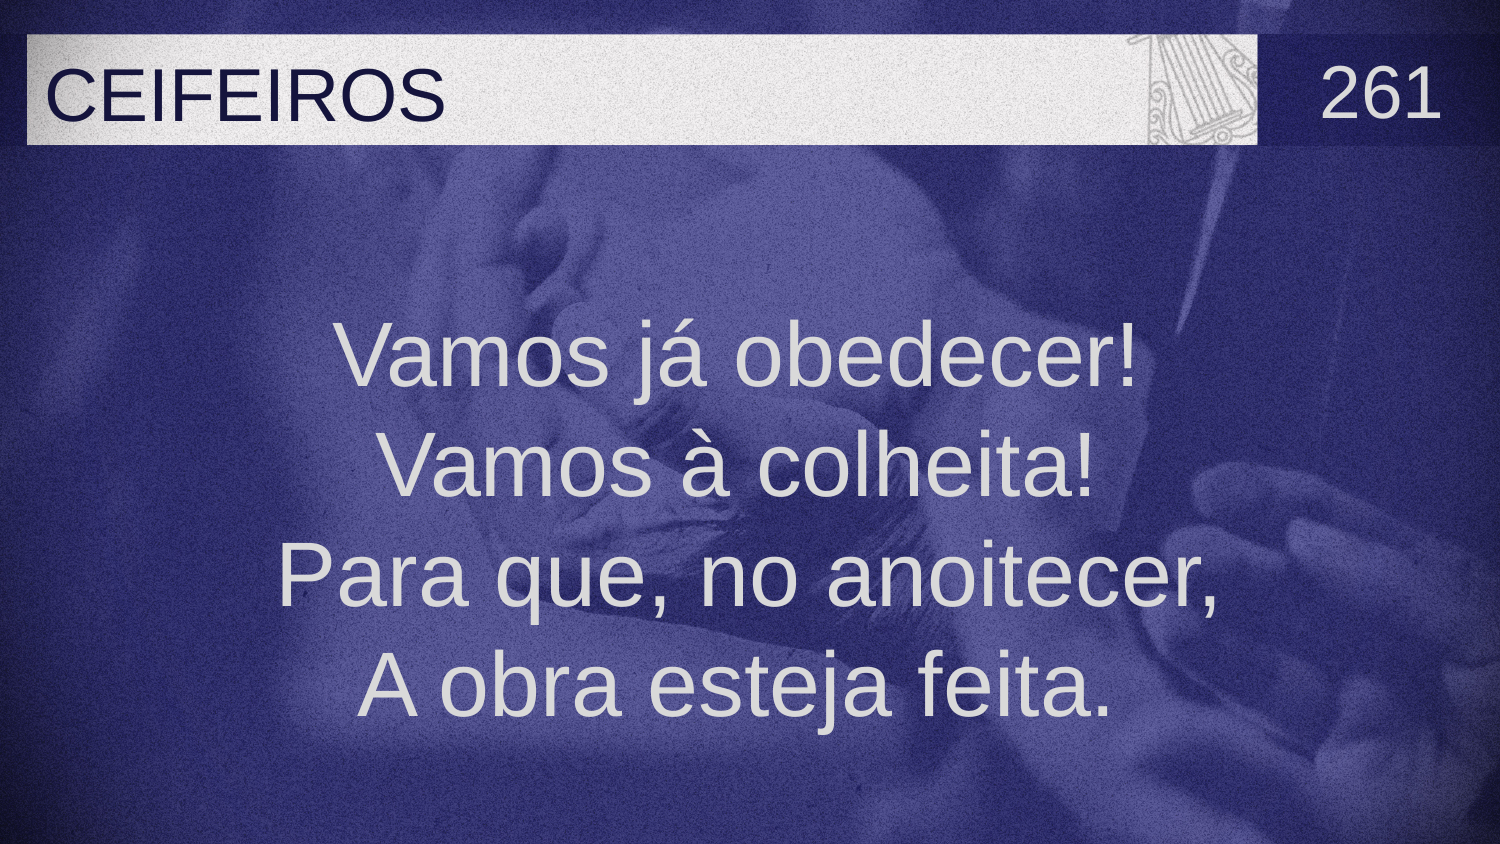

# CEIFEIROS
261
Vamos já obedecer!
Vamos à colheita!
Para que, no anoitecer,
A obra esteja feita.